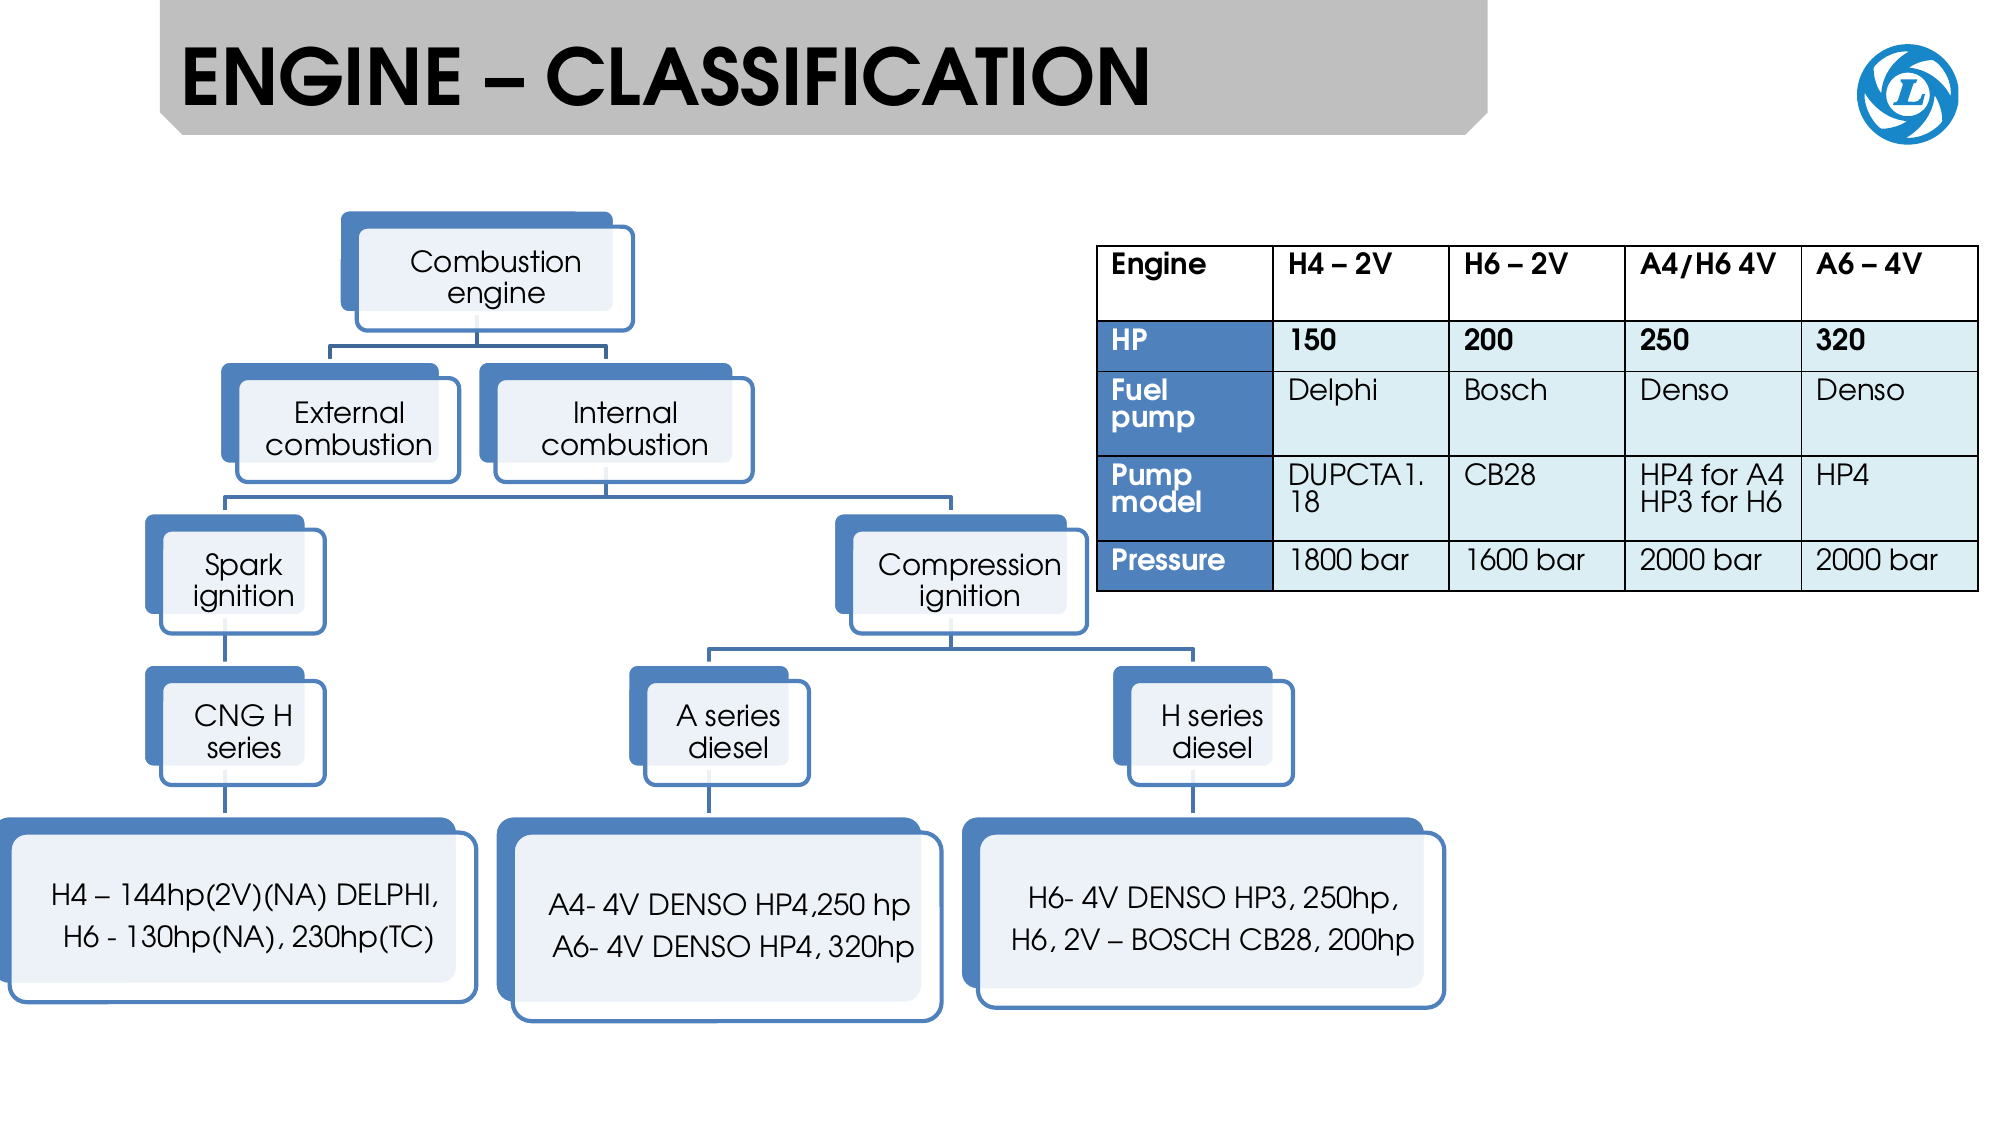

ENGINE – CLASSIFICATION
Combustion engine
External combustion
Internal combustion
Spark ignition
CNG H series
H4 – 144hp(2V)(NA) DELPHI,
 H6 - 130hp(NA), 230hp(TC)
Compression ignition
A series diesel
A4- 4V DENSO HP4,250 hp
 A6- 4V DENSO HP4, 320hp
H series diesel
H6- 4V DENSO HP3, 250hp,
H6, 2V – BOSCH CB28, 200hp
| Engine | H4 – 2V | H6 – 2V | A4/H6 4V | A6 – 4V |
| --- | --- | --- | --- | --- |
| HP | 150 | 200 | 250 | 320 |
| Fuel pump | Delphi | Bosch | Denso | Denso |
| Pump model | DUPCTA1.18 | CB28 | HP4 for A4 HP3 for H6 | HP4 |
| Pressure | 1800 bar | 1600 bar | 2000 bar | 2000 bar |